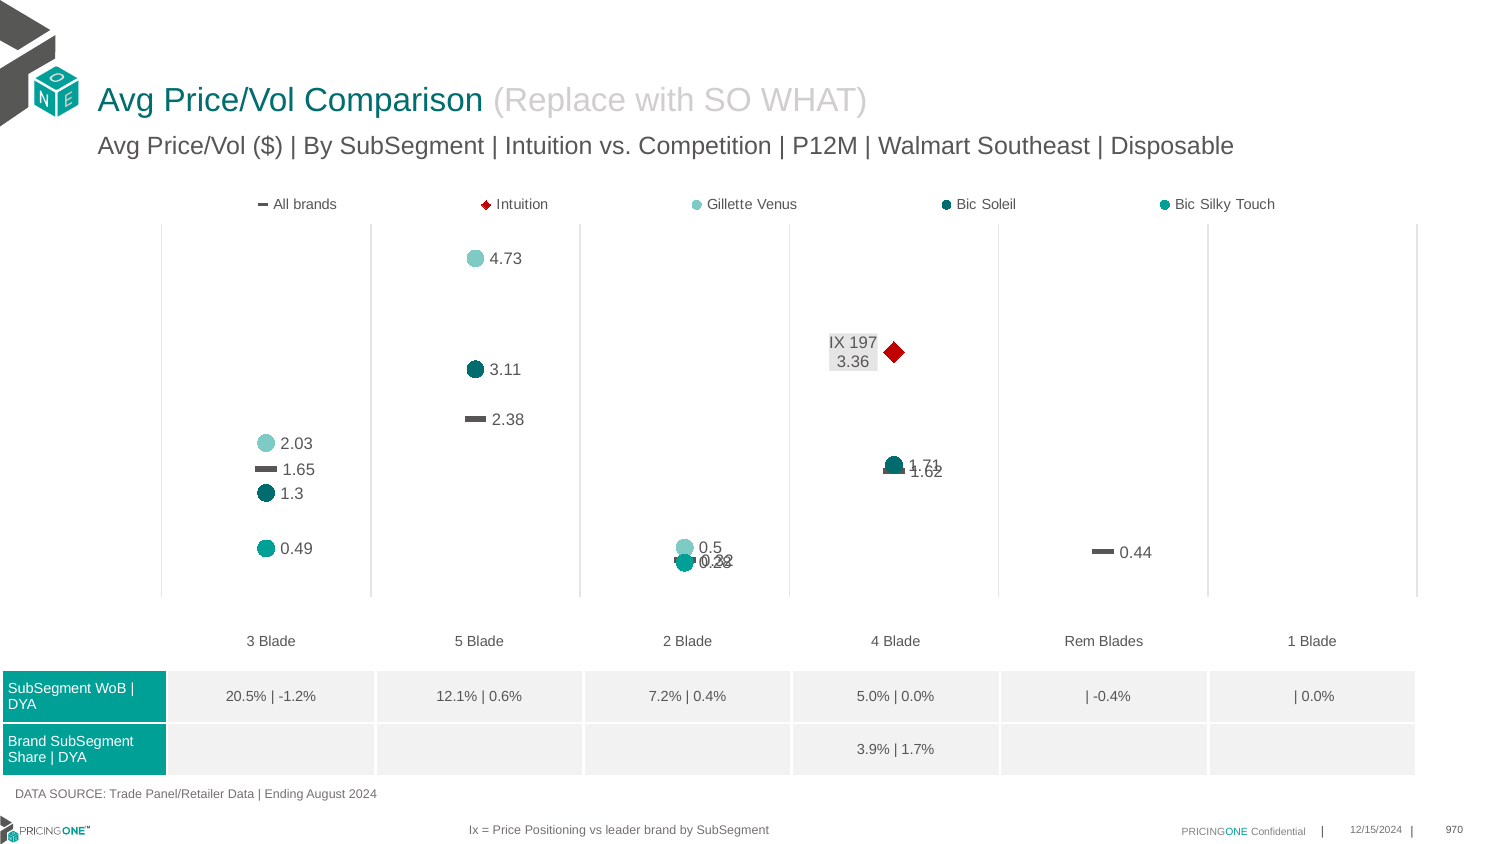

# Avg Price/Vol Comparison (Replace with SO WHAT)
Avg Price/Vol ($) | By SubSegment | Intuition vs. Competition | P12M | Walmart Southeast | Disposable

### Chart

| Category | All brands | Intuition | Gillette Venus | Bic Soleil | Bic Silky Touch |
|---|---|---|---|---|---|
| None | 1.65 | None | 2.03 | 1.3 | 0.49 |
| None | 2.38 | None | 4.73 | 3.11 | None |
| None | 0.32 | None | 0.5 | None | 0.28 |
| IX 197 | 1.62 | 3.36 | None | 1.71 | None |
| None | 0.44 | None | None | None | None |
| None | None | None | None | None | None |
|  | 3 Blade | 5 Blade | 2 Blade | 4 Blade | Rem Blades | 1 Blade |
| --- | --- | --- | --- | --- | --- | --- |
| SubSegment WoB | DYA | 20.5% | -1.2% | 12.1% | 0.6% | 7.2% | 0.4% | 5.0% | 0.0% | | -0.4% | | 0.0% |
| Brand SubSegment Share | DYA |  |  |  | 3.9% | 1.7% |  |  |
DATA SOURCE: Trade Panel/Retailer Data | Ending August 2024
Ix = Price Positioning vs leader brand by SubSegment
12/15/2024
970